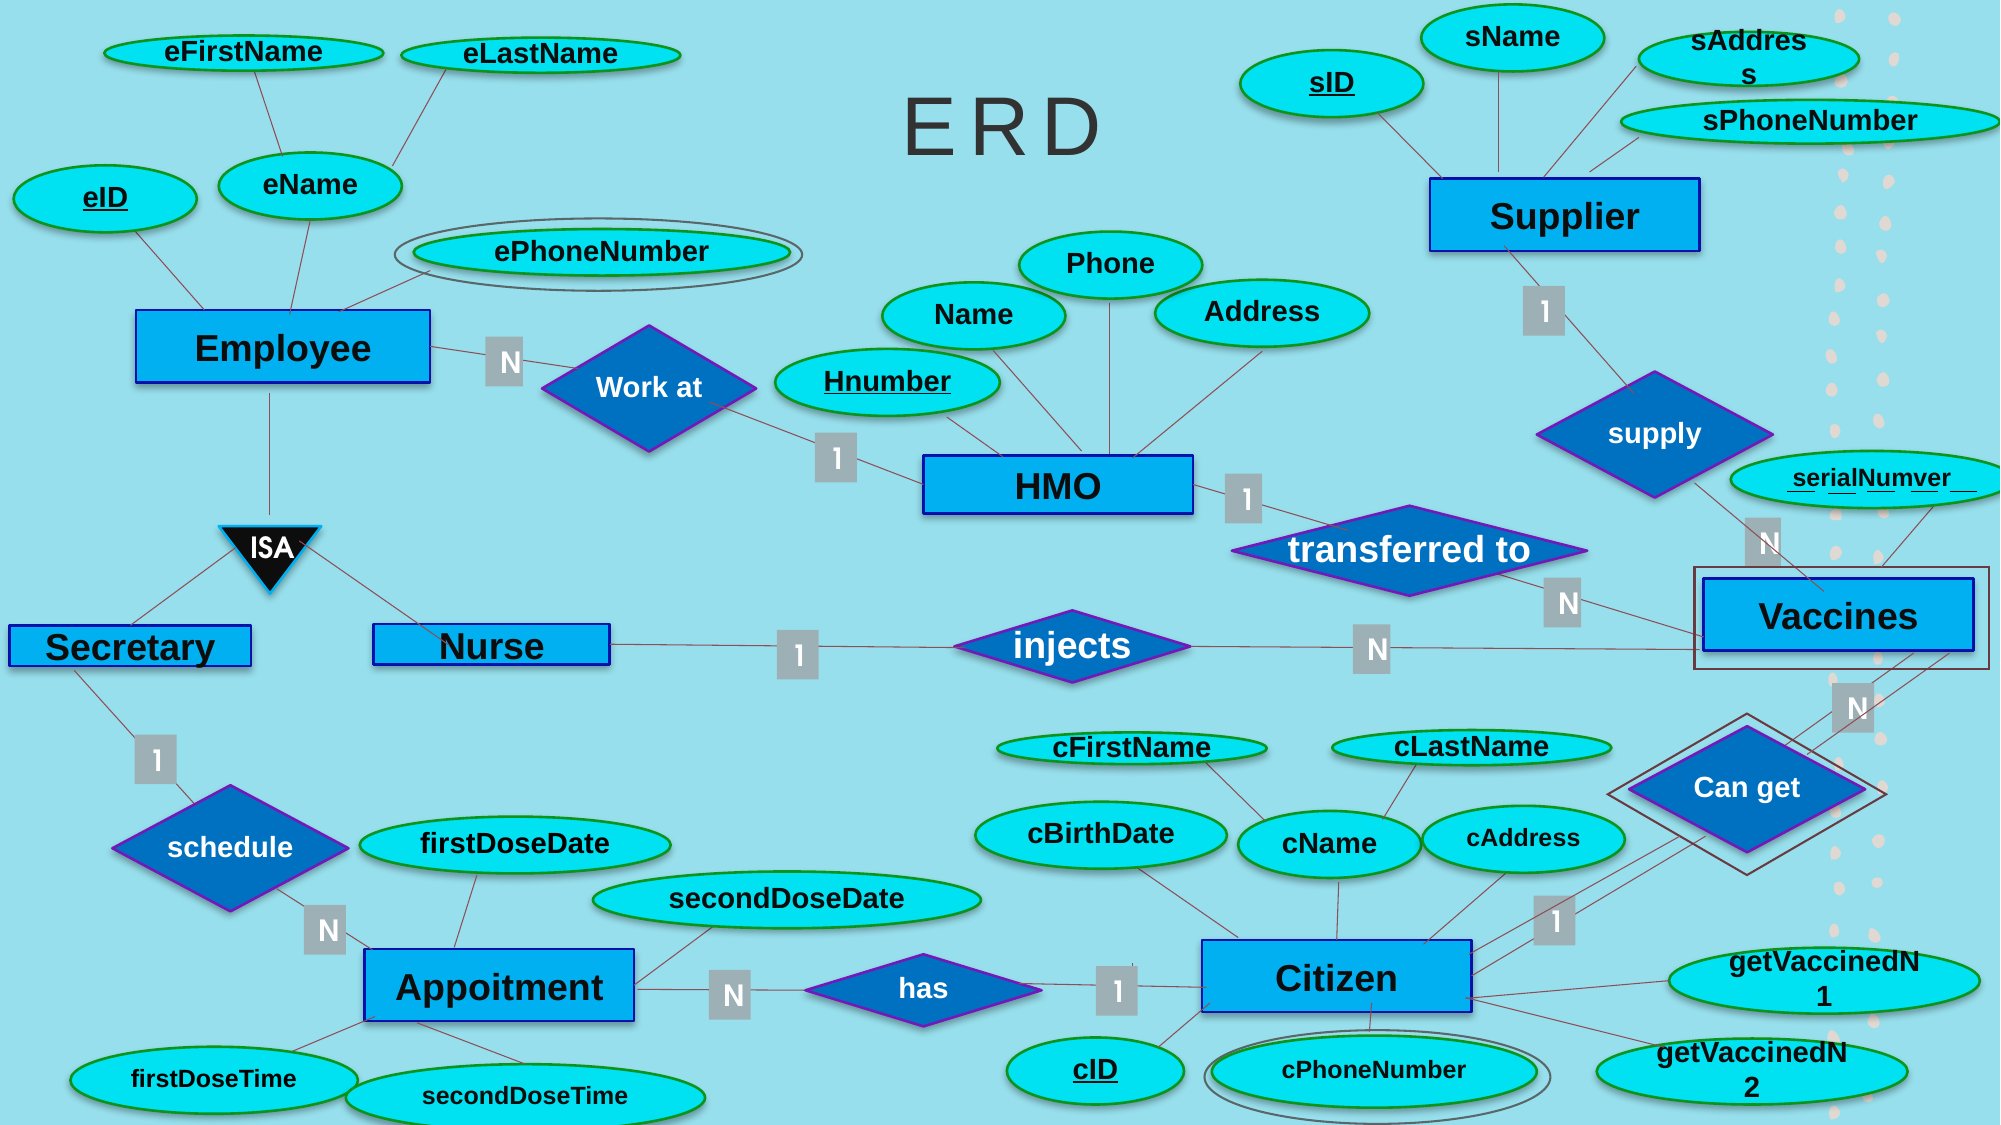

sName
sAddress
eFirstName
eLastName
sID
ERD
sPhoneNumber
eName
eID
Supplier

ePhoneNumber
Phone
Address
Name
1
Employee
Work at
N
Hnumber
supply
1
serialNumver
HMO
1
transferred to
N
ISA

N
Vaccines
injects
Nurse
N
Secretary
1
N

Can get
cLastName
cFirstName
1
schedule
cBirthDate
cAddress
cName
firstDoseDate
secondDoseDate
1
N
Citizen
getVaccinedN1
Appoitment
has
1
N

cPhoneNumber
cID
getVaccinedN2
firstDoseTime
secondDoseTime